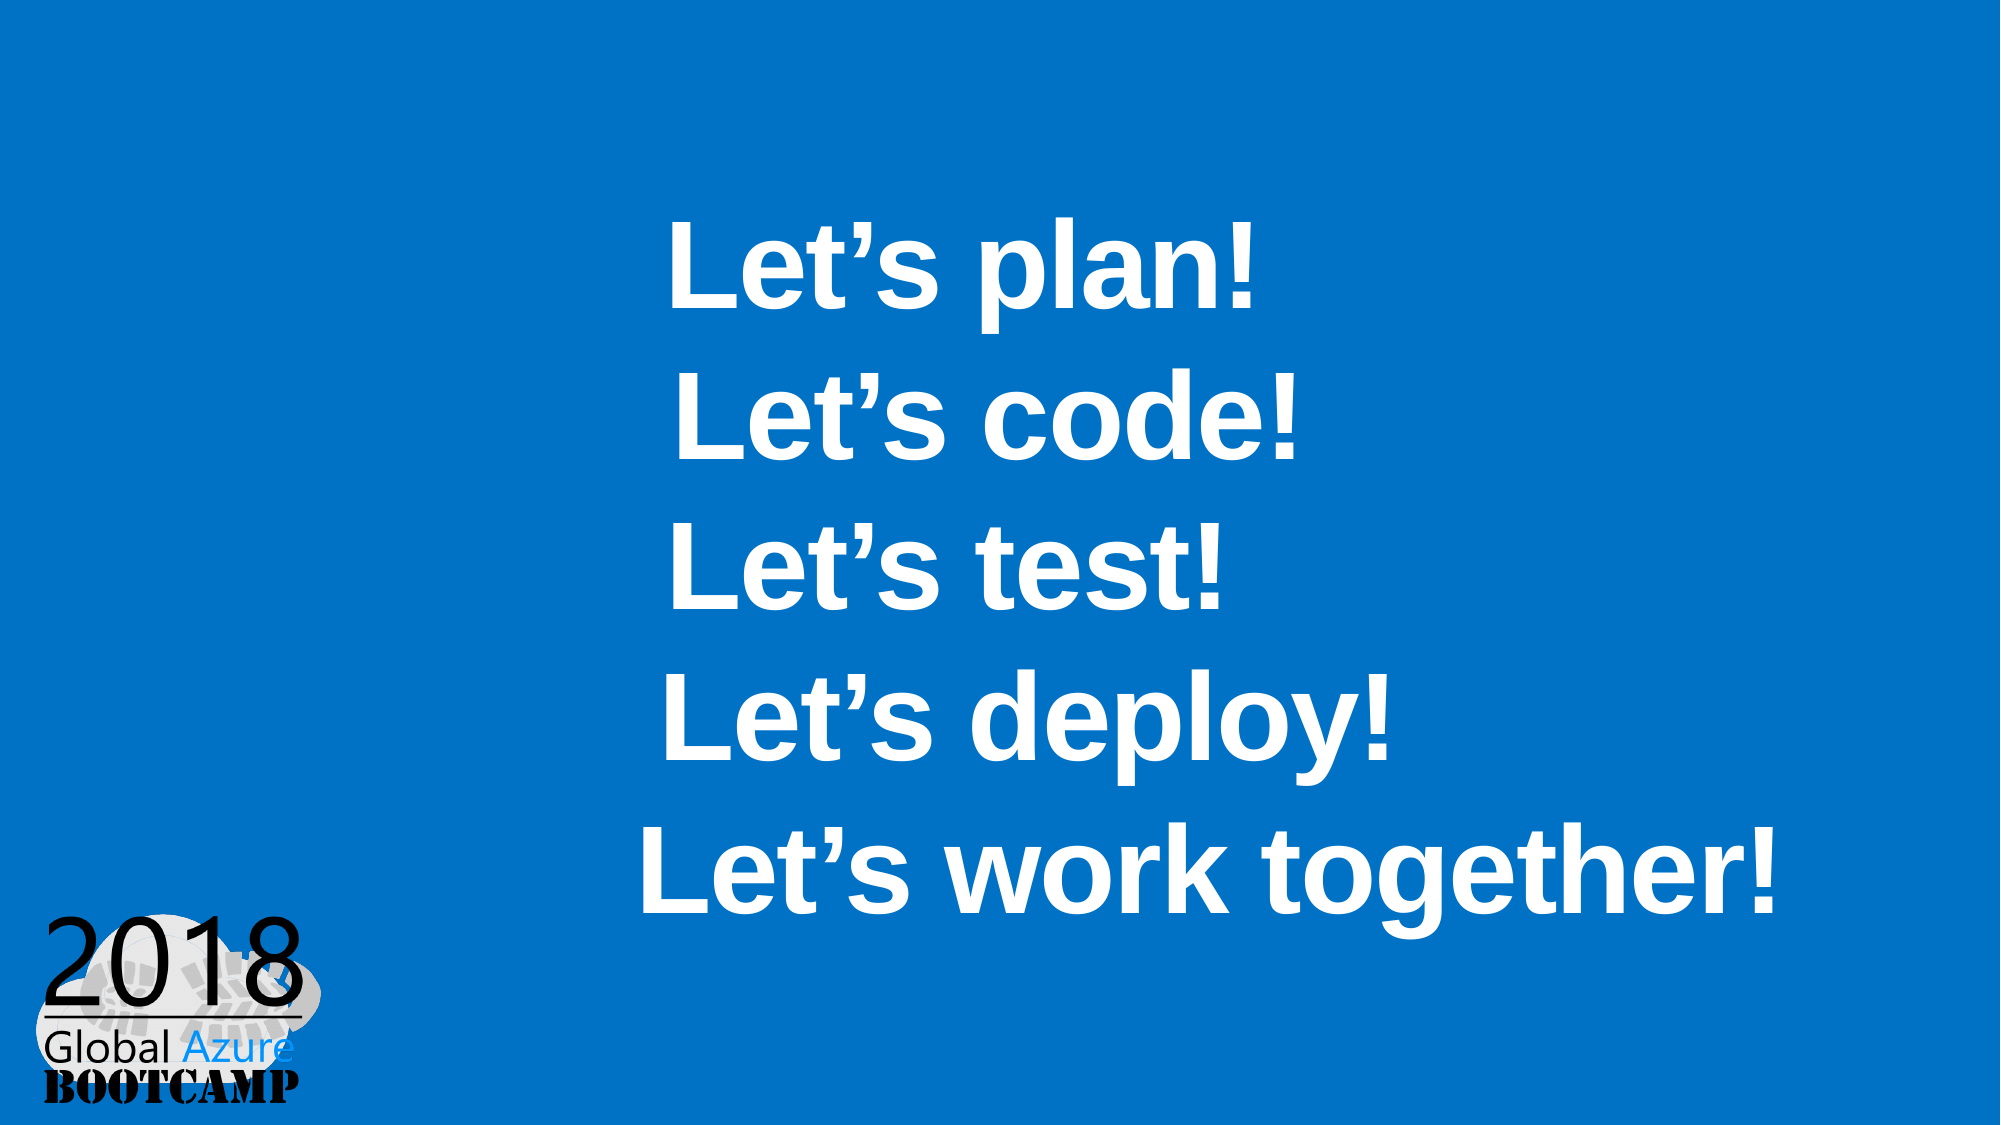

Let’s plan!
# Let’s code!
Let’s test!
Let’s deploy!
Let’s work together!